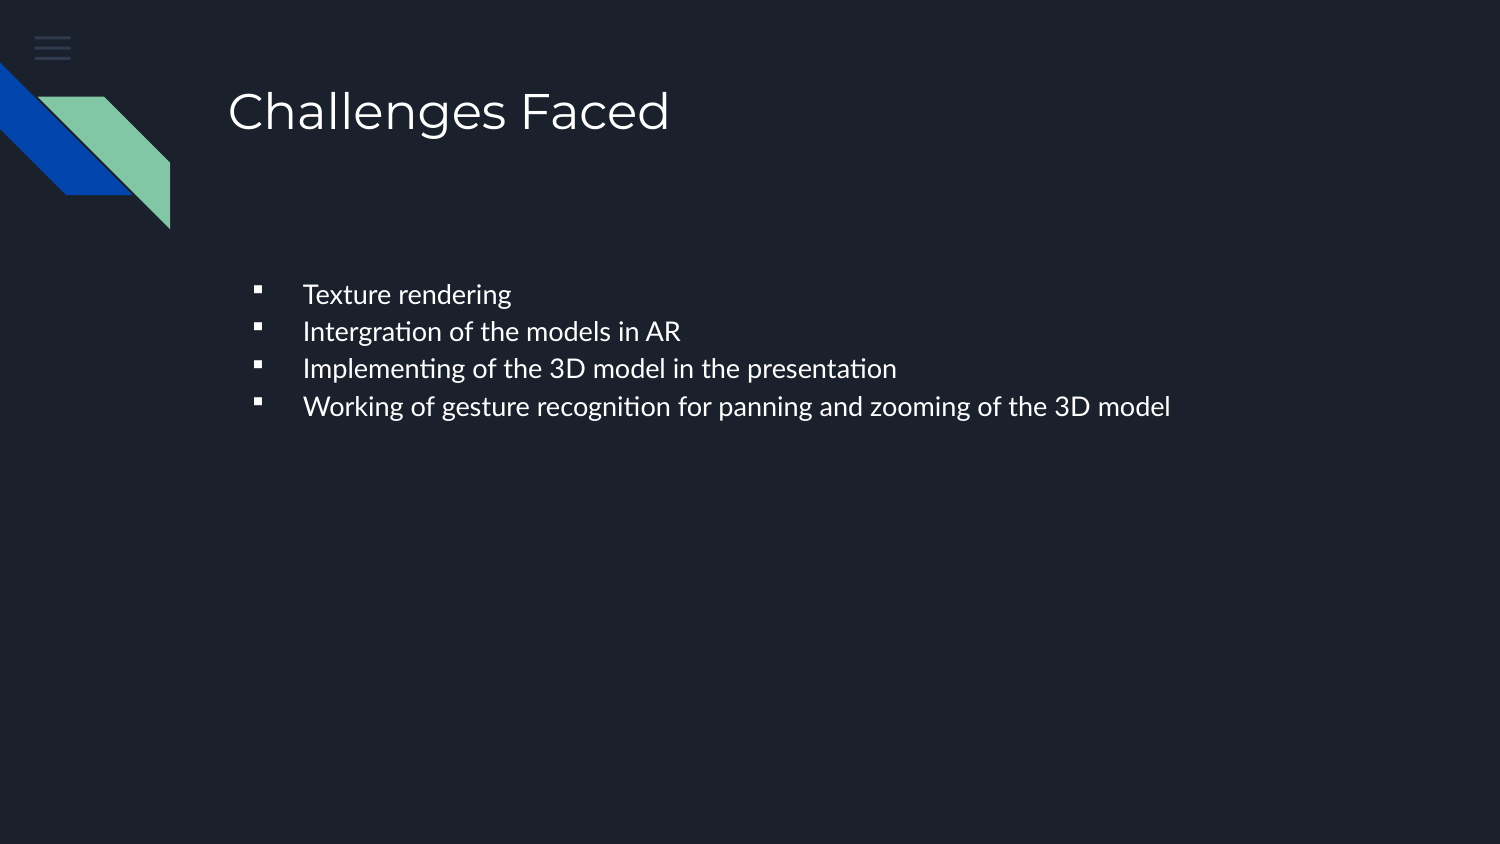

# Challenges Faced
Texture rendering
Intergration of the models in AR
Implementing of the 3D model in the presentation
Working of gesture recognition for panning and zooming of the 3D model